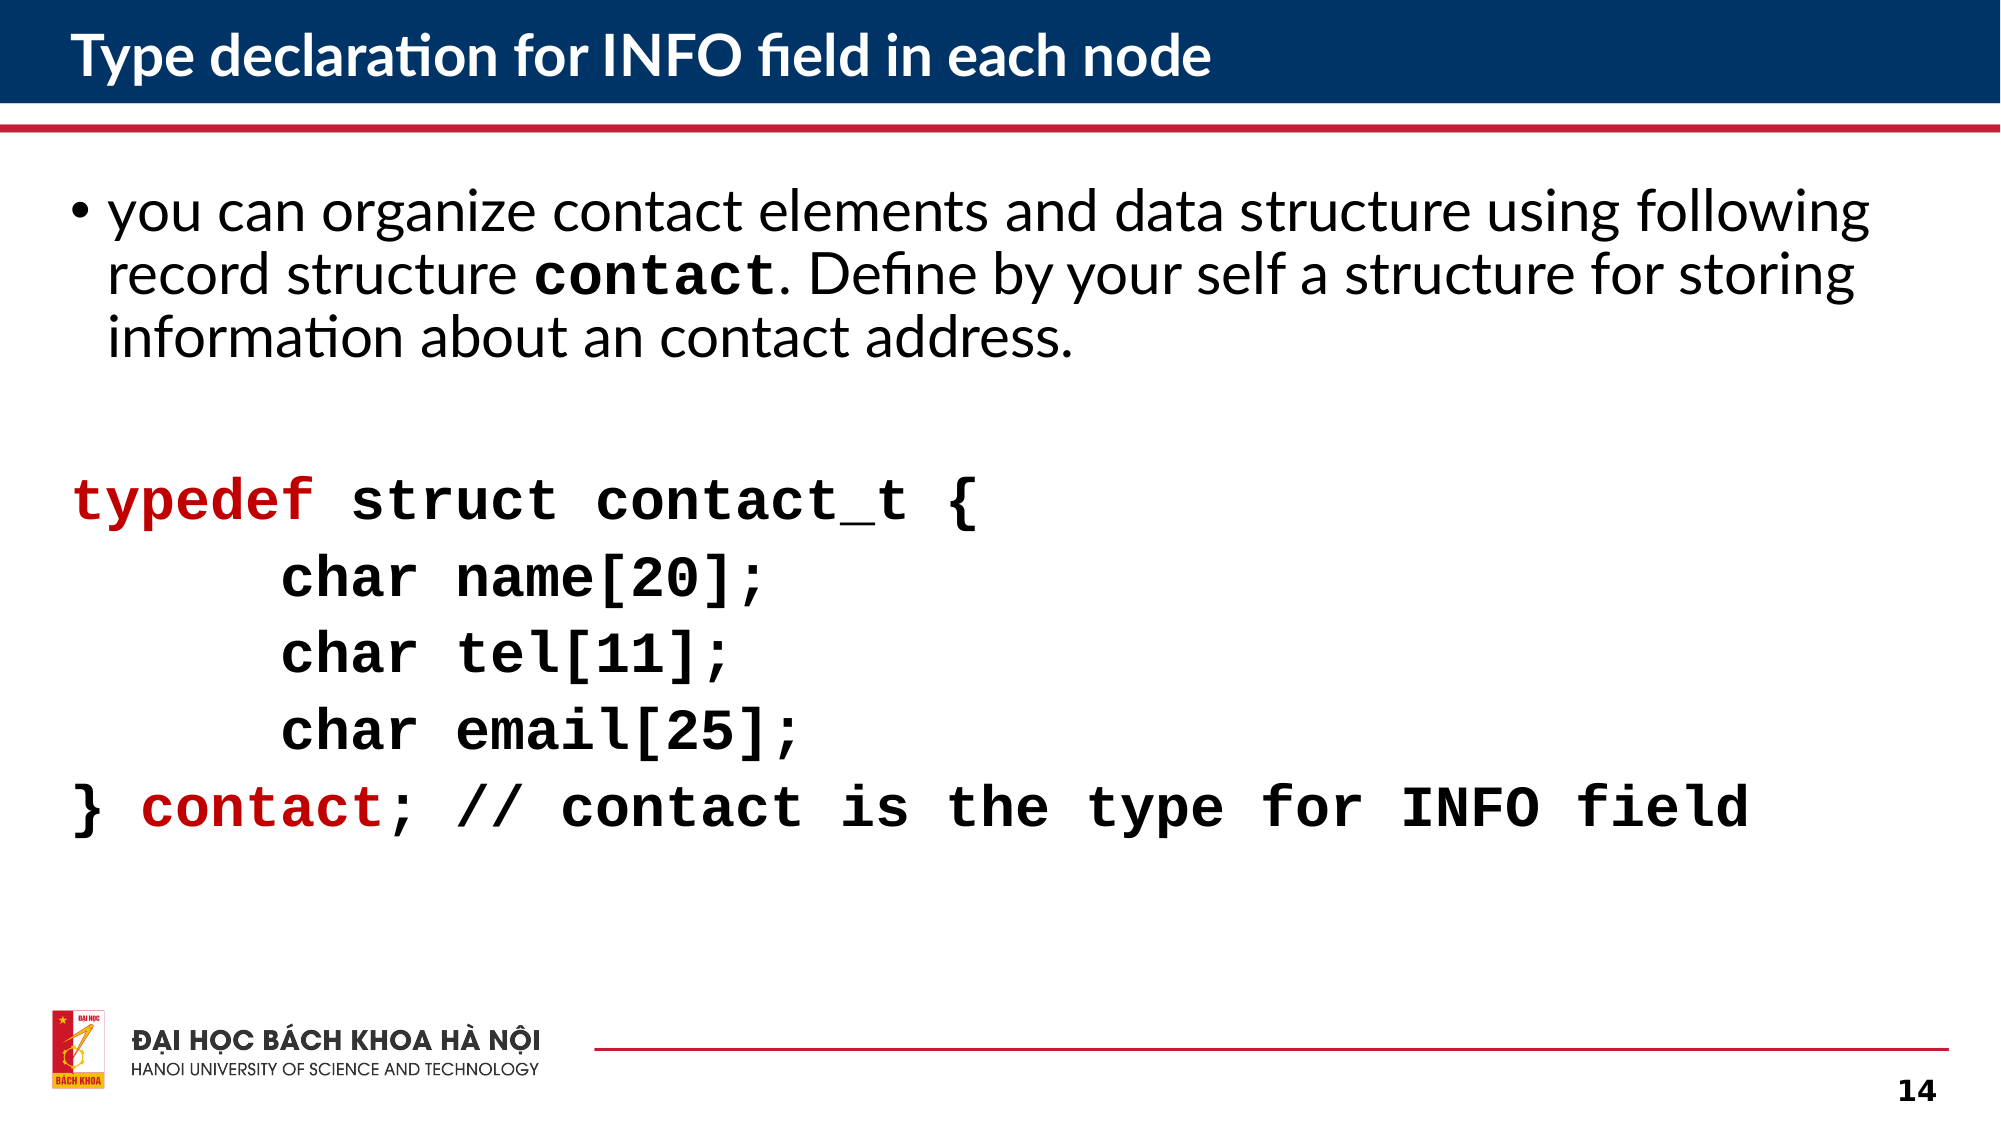

# Type declaration for INFO field in each node
you can organize contact elements and data structure using following record structure contact. Define by your self a structure for storing information about an contact address.

typedef struct contact_t {
      char name[20];
      char tel[11];
      char email[25];
} contact; // contact is the type for INFO field

14